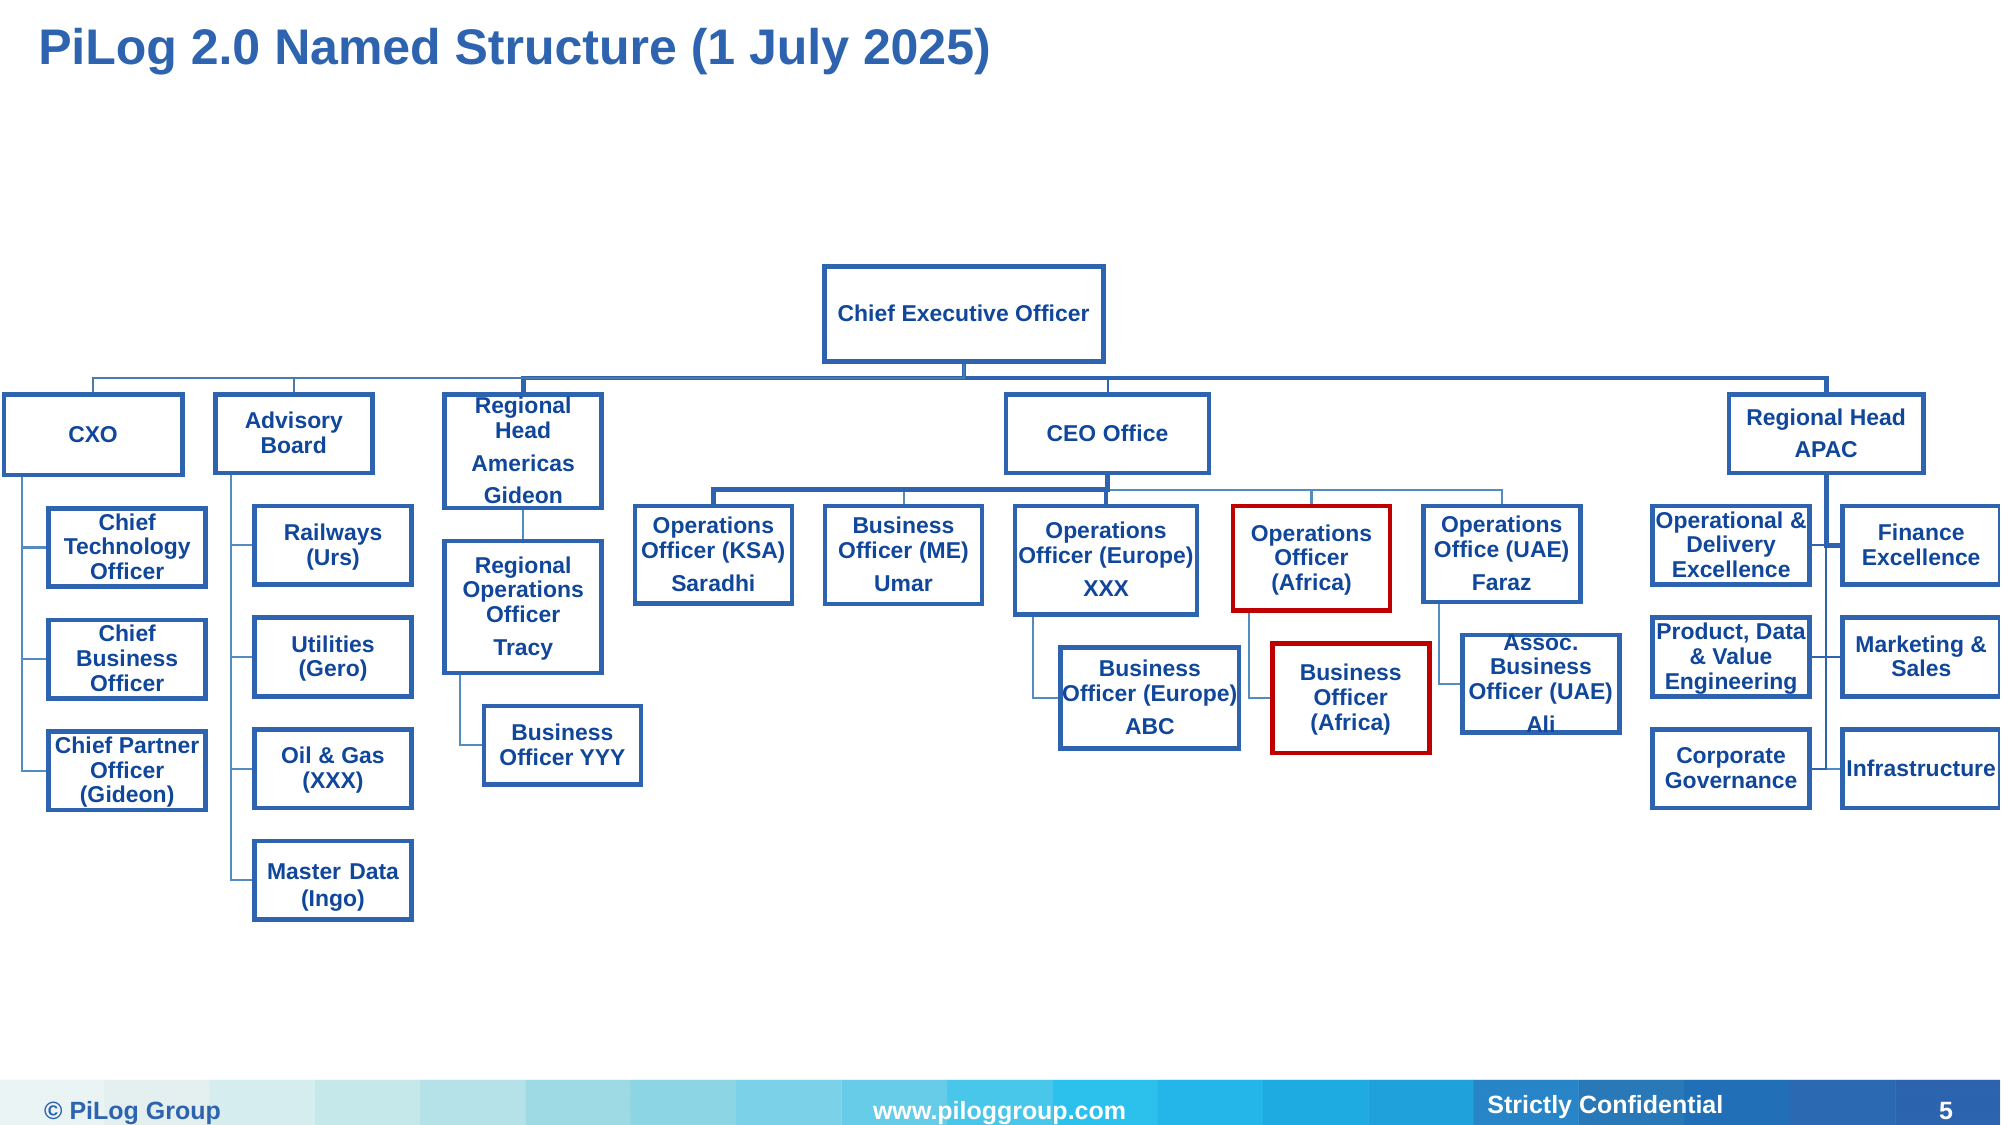

PiLog 2.0 Named Structure (1 July 2025)

Chief Executive Officer
CXO
Chief Technology Officer
Chief Business Officer
Chief Partner Officer (Gideon)
Advisory Board
Railways (Urs)
Utilities (Gero)
Oil & Gas (XXX)
Master Data (Ingo)
Regional Head
Americas
Gideon
Regional Operations Officer
Tracy
Business Officer YYY
CEO Office
Operations Officer (KSA)
Saradhi
Business Officer (ME)
Umar
Operations Officer (Europe)
XXX
Business Officer (Europe)
ABC
Operations Officer (Africa)
Business Officer (Africa)
Operations Office (UAE)
Faraz
Assoc. Business Officer (UAE)
Ali
Regional Head
APAC
Operational & Delivery Excellence
Finance Excellence
Product, Data & Value Engineering
Marketing & Sales
Corporate Governance
Infrastructure

© PiLog Group
www.piloggroup.com
5
Strictly Confidential